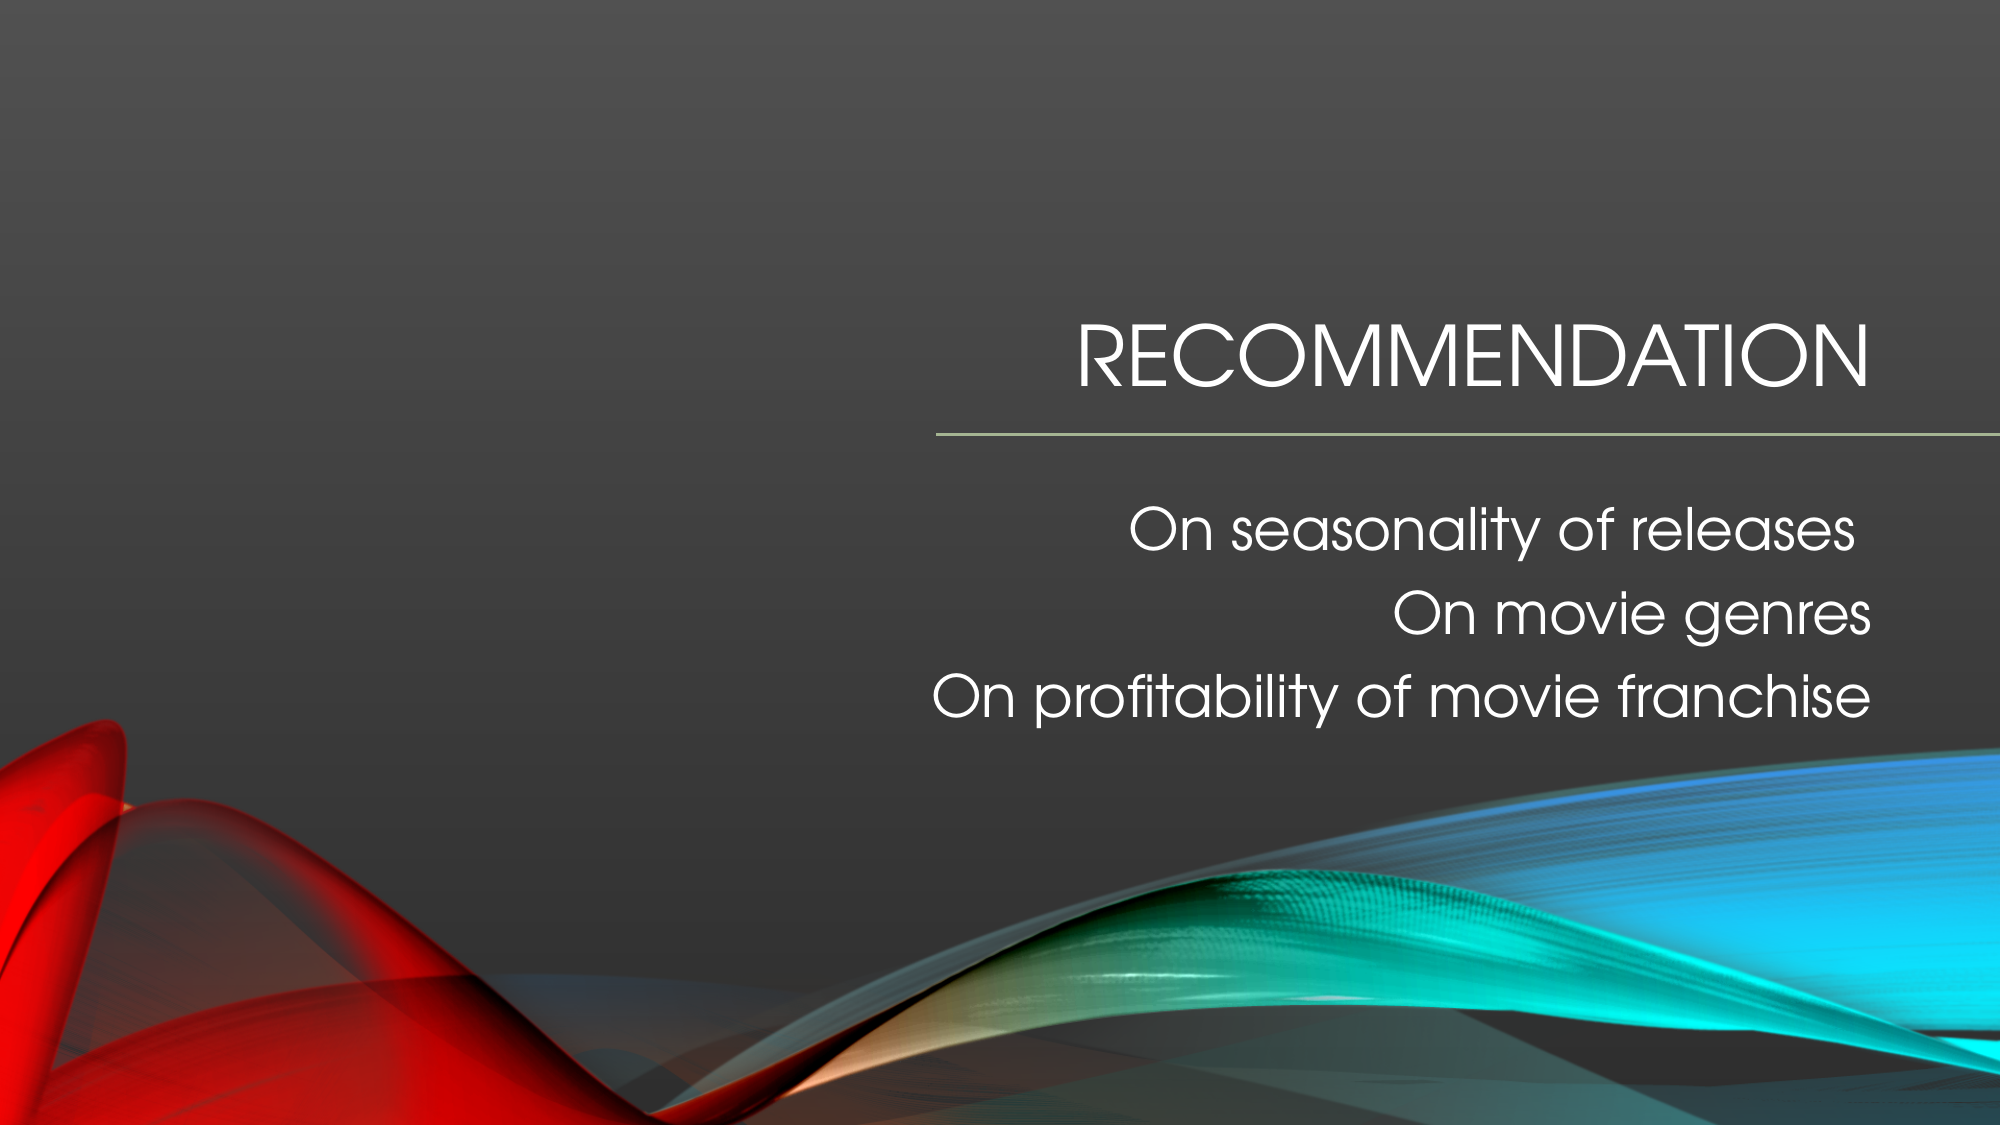

# Recommendation
On seasonality of releases
On movie genres
On profitability of movie franchise